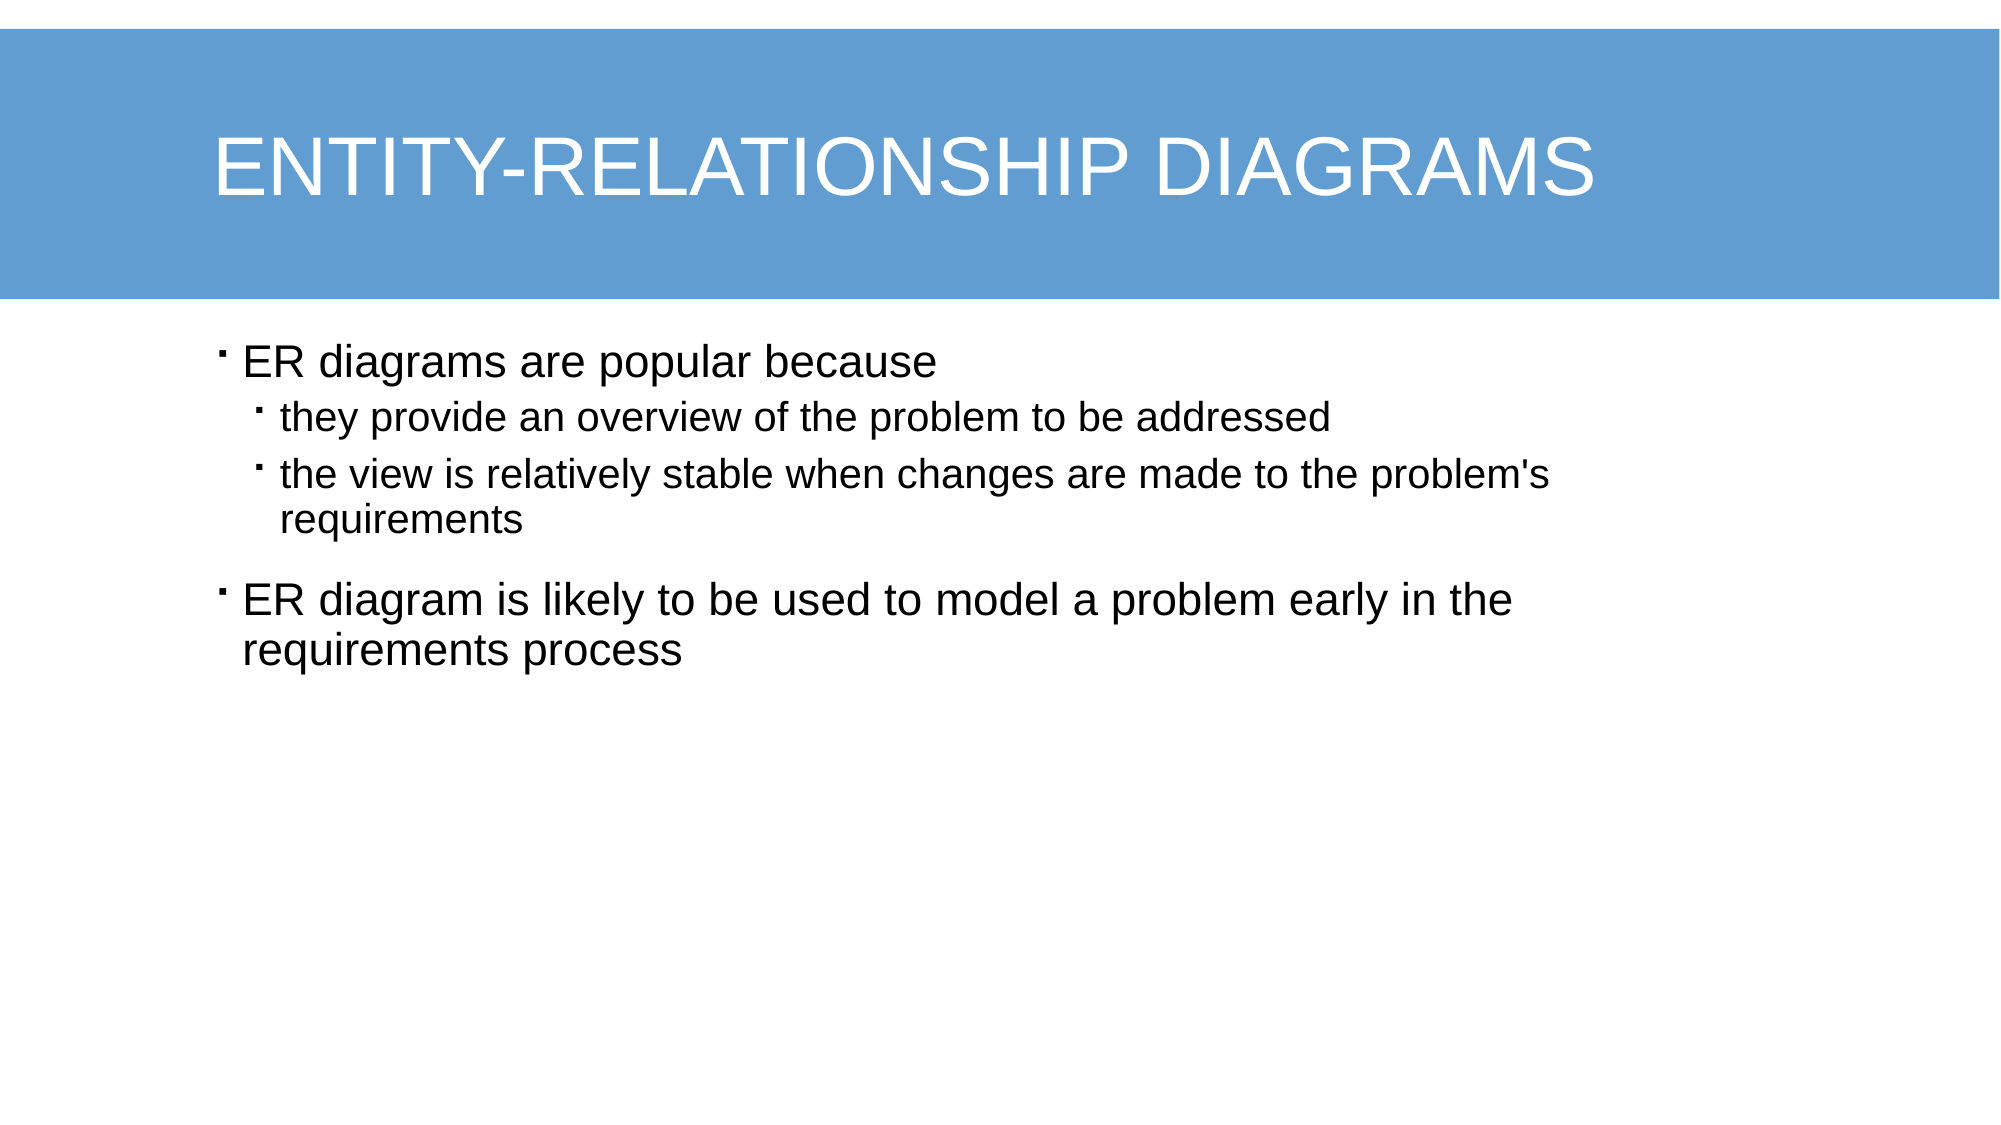

# Entity-Relationship Diagrams
ER diagrams are popular because
they provide an overview of the problem to be addressed
the view is relatively stable when changes are made to the problem's requirements
ER diagram is likely to be used to model a problem early in the requirements process